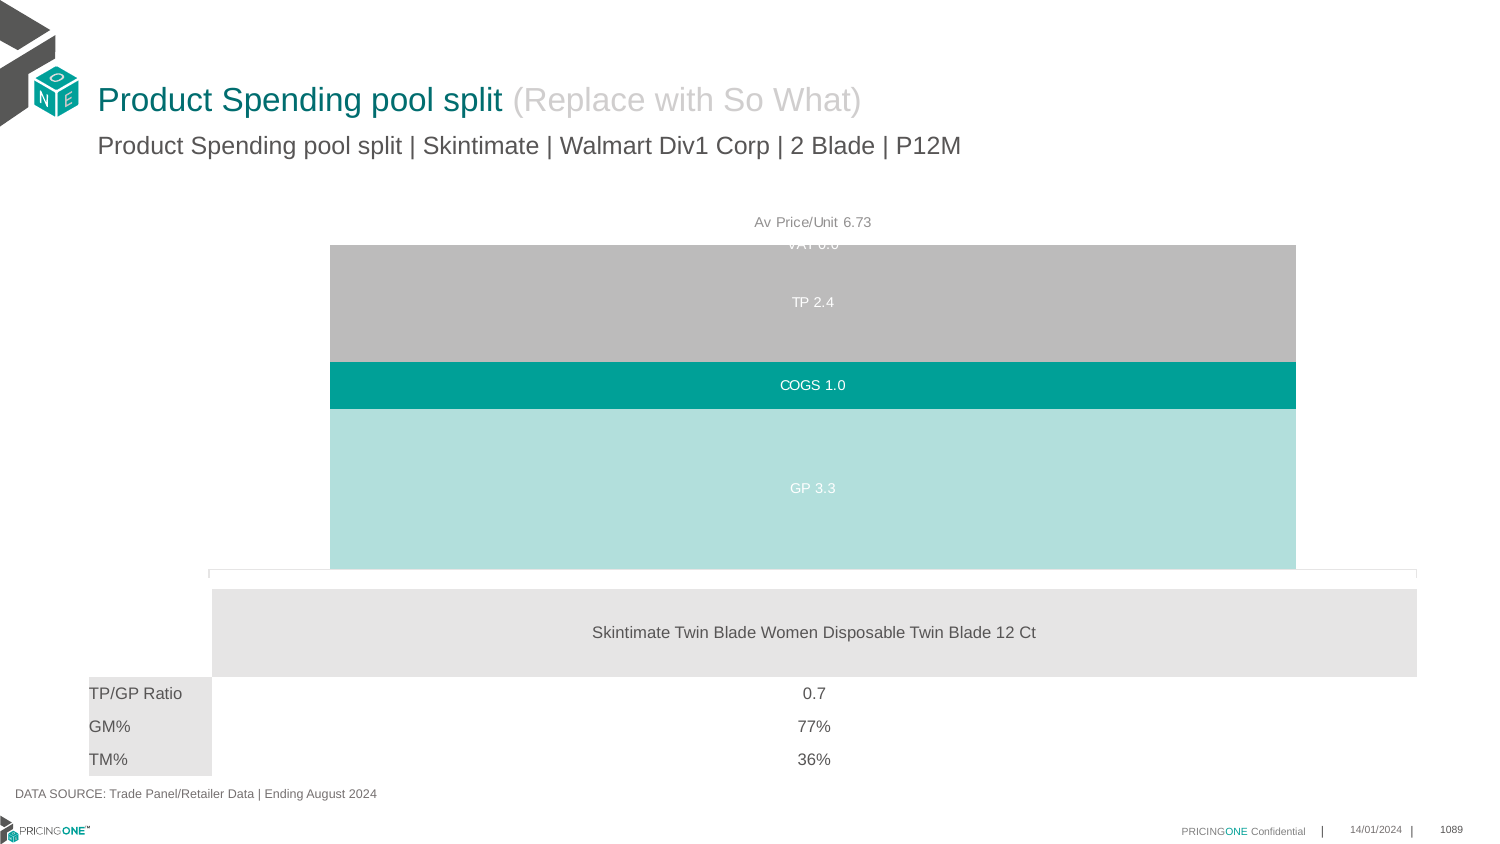

# Product Spending pool split (Replace with So What)
Product Spending pool split | Skintimate | Walmart Div1 Corp | 2 Blade | P12M

### Chart

| Category | GP | COGS | TP | VAT |
|---|---|---|---|---|
| Av Price/Unit 6.73 | 3.3168 | 0.992 | 2.4179260162601626 | 0.0 |
|  | Skintimate Twin Blade Women Disposable Twin Blade 12 Ct |
| --- | --- |
| TP/GP Ratio | 0.7 |
| GM% | 77% |
| TM% | 36% |
DATA SOURCE: Trade Panel/Retailer Data | Ending August 2024

14/01/2024
1089